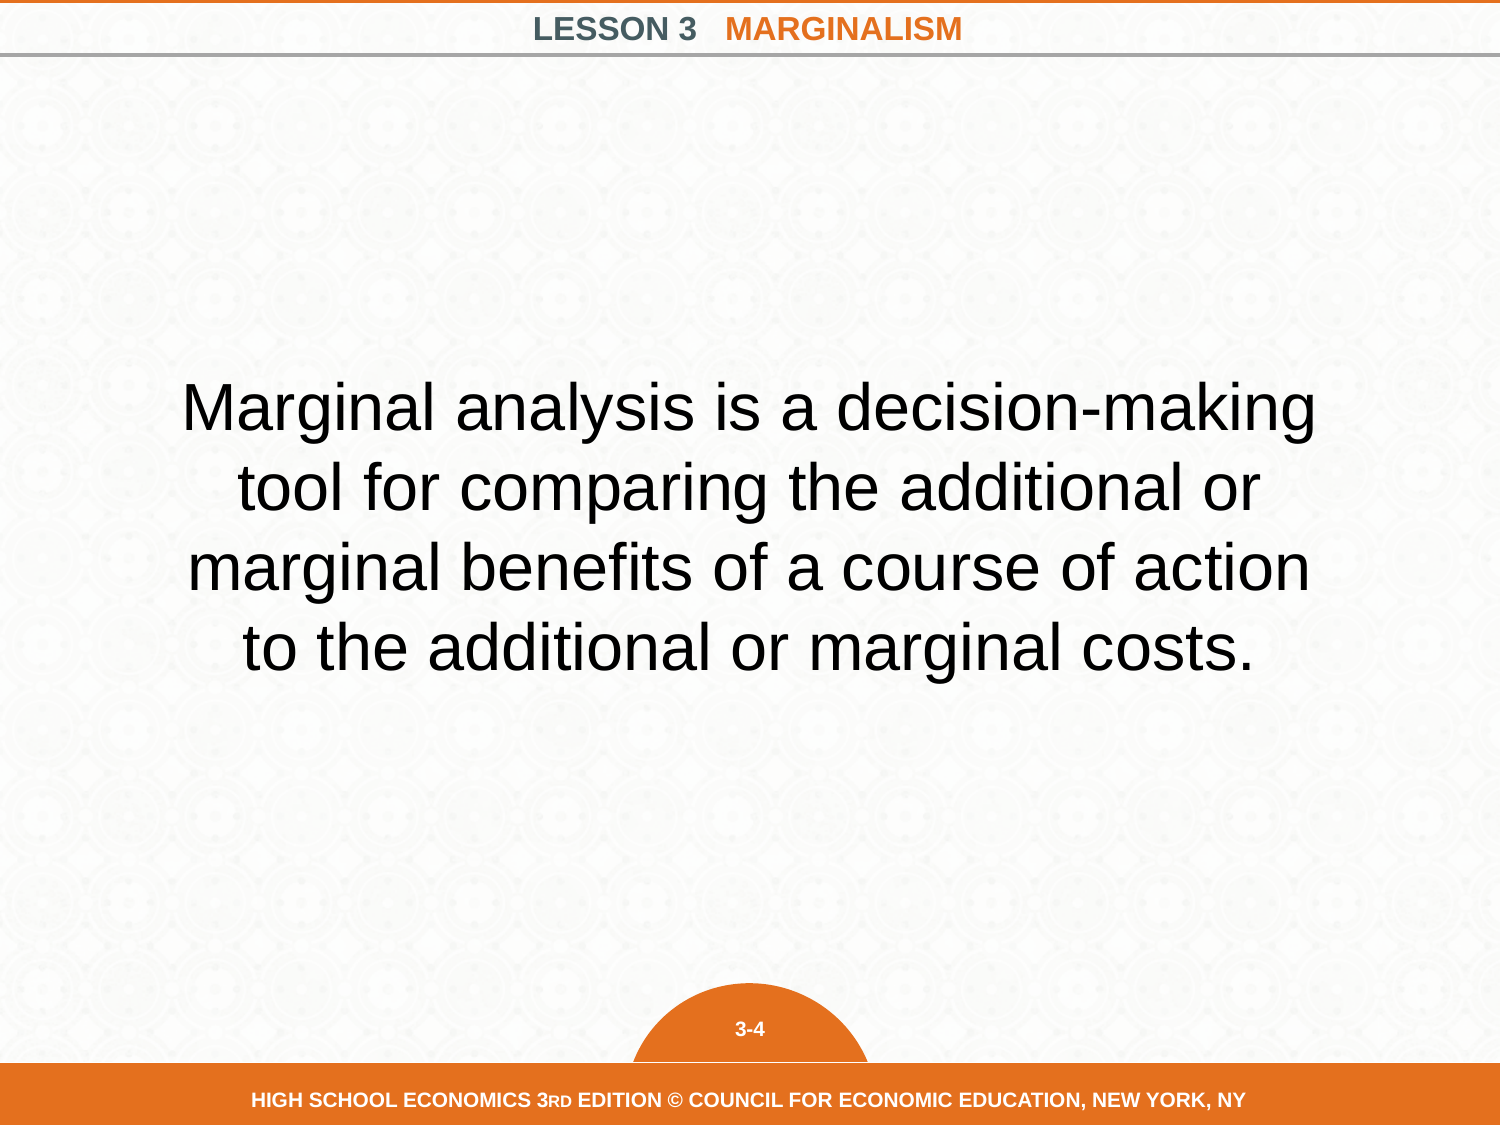

Marginal analysis is a decision-making tool for comparing the additional or marginal benefits of a course of action to the additional or marginal costs.